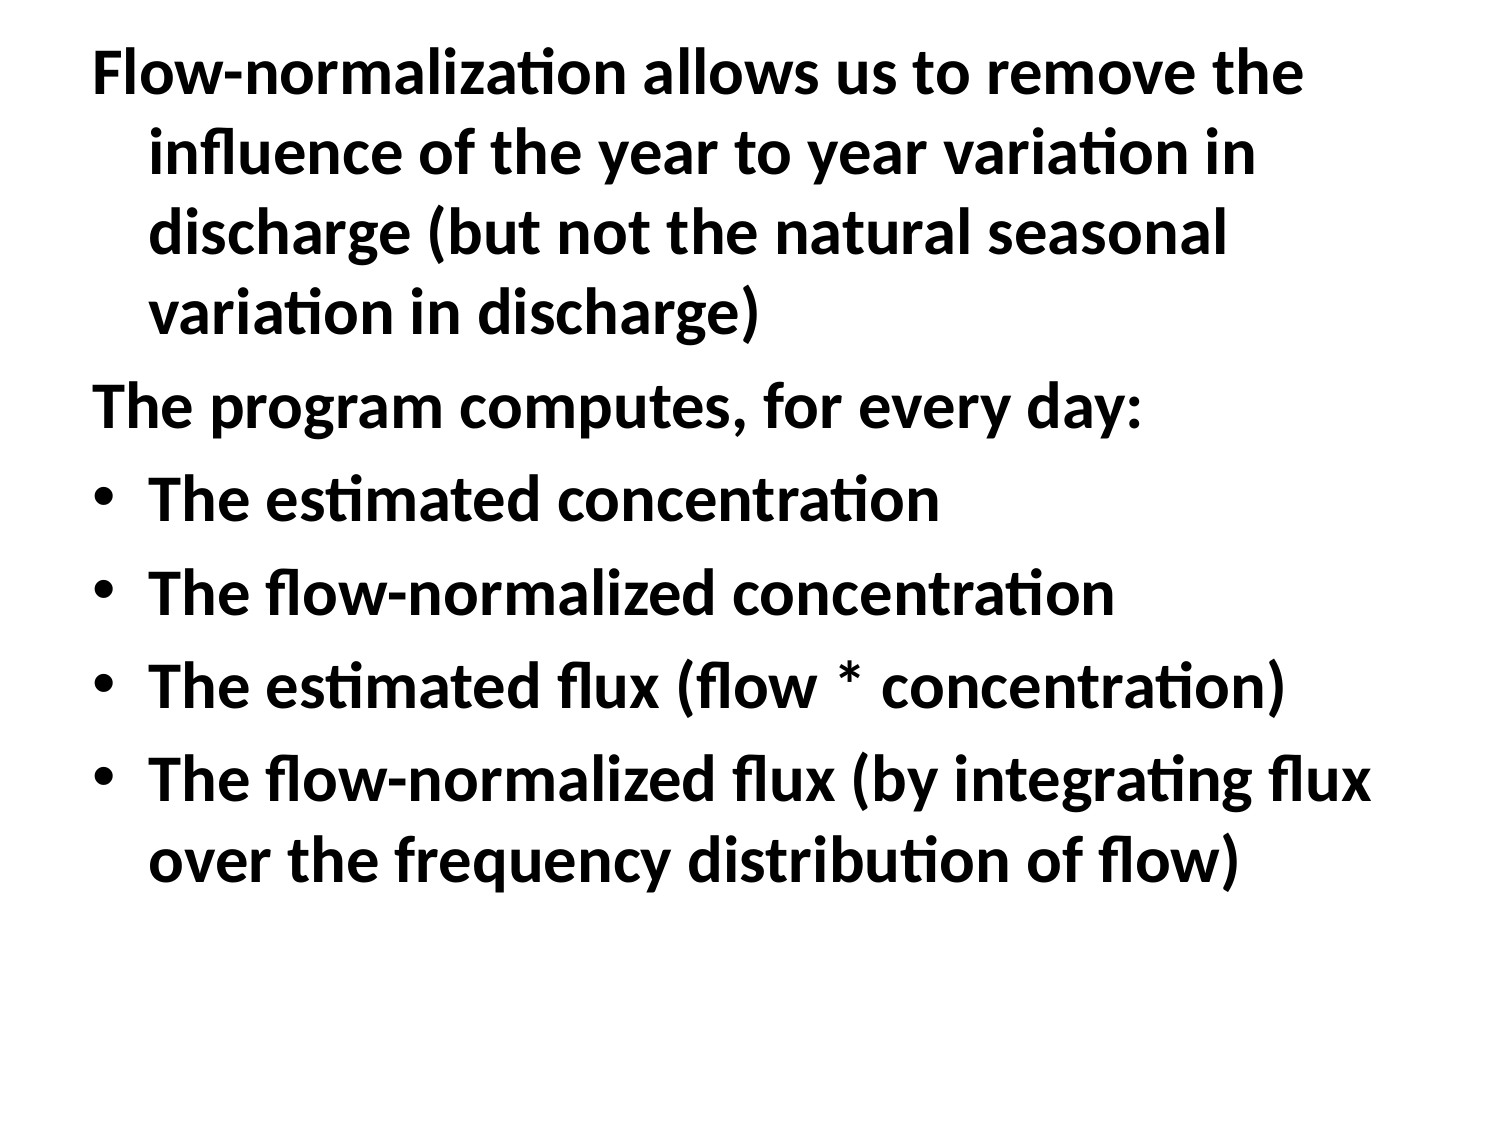

Flow-normalization allows us to remove the influence of the year to year variation in discharge (but not the natural seasonal variation in discharge)
The program computes, for every day:
The estimated concentration
The flow-normalized concentration
The estimated flux (flow * concentration)
The flow-normalized flux (by integrating flux over the frequency distribution of flow)